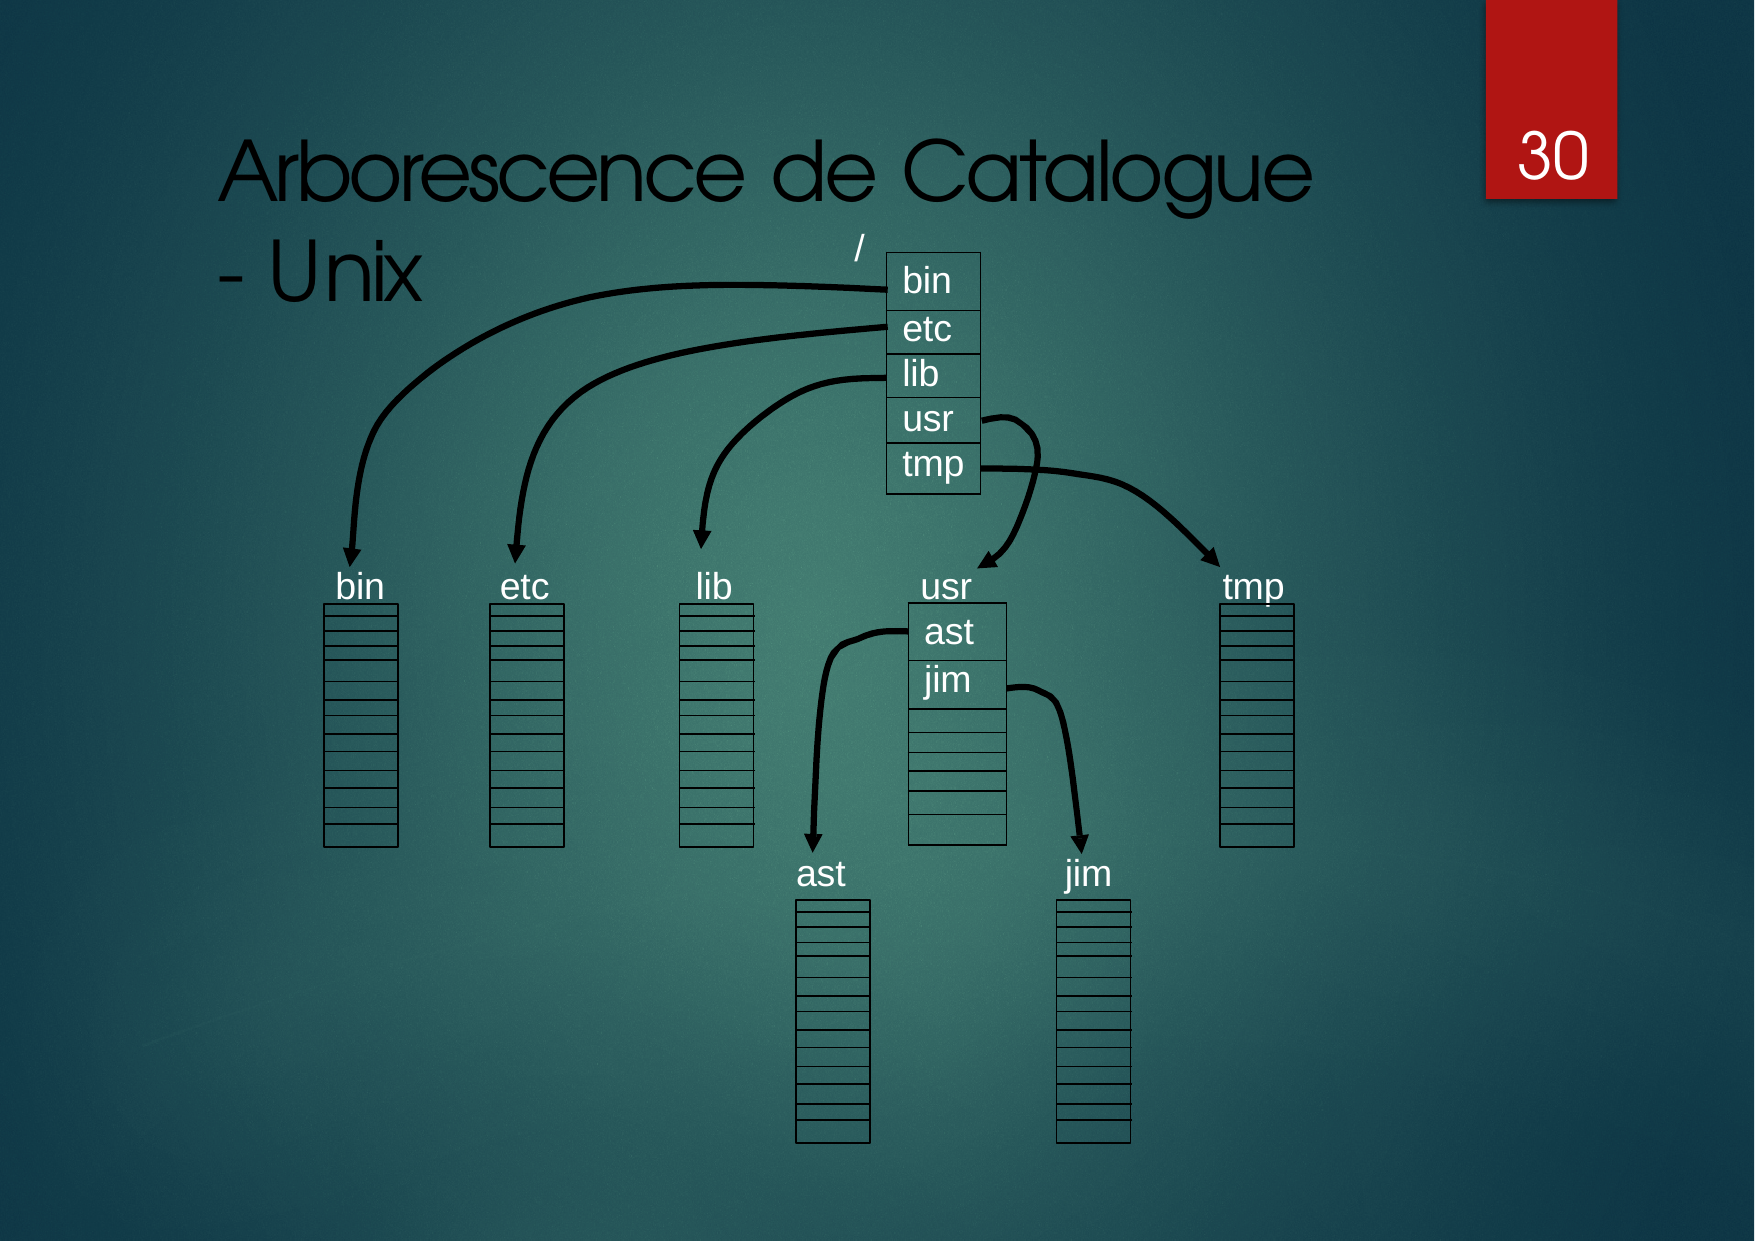

30
# Arborescence de Catalogue - Unix
/
| bin |
| --- |
| etc |
| lib |
| usr |
| tmp |

bin
etc
lib
usr
tmp

| ast |
| --- |
| jim |
|  |
|  |
|  |
|  |
|  |
|  |

ast
jim